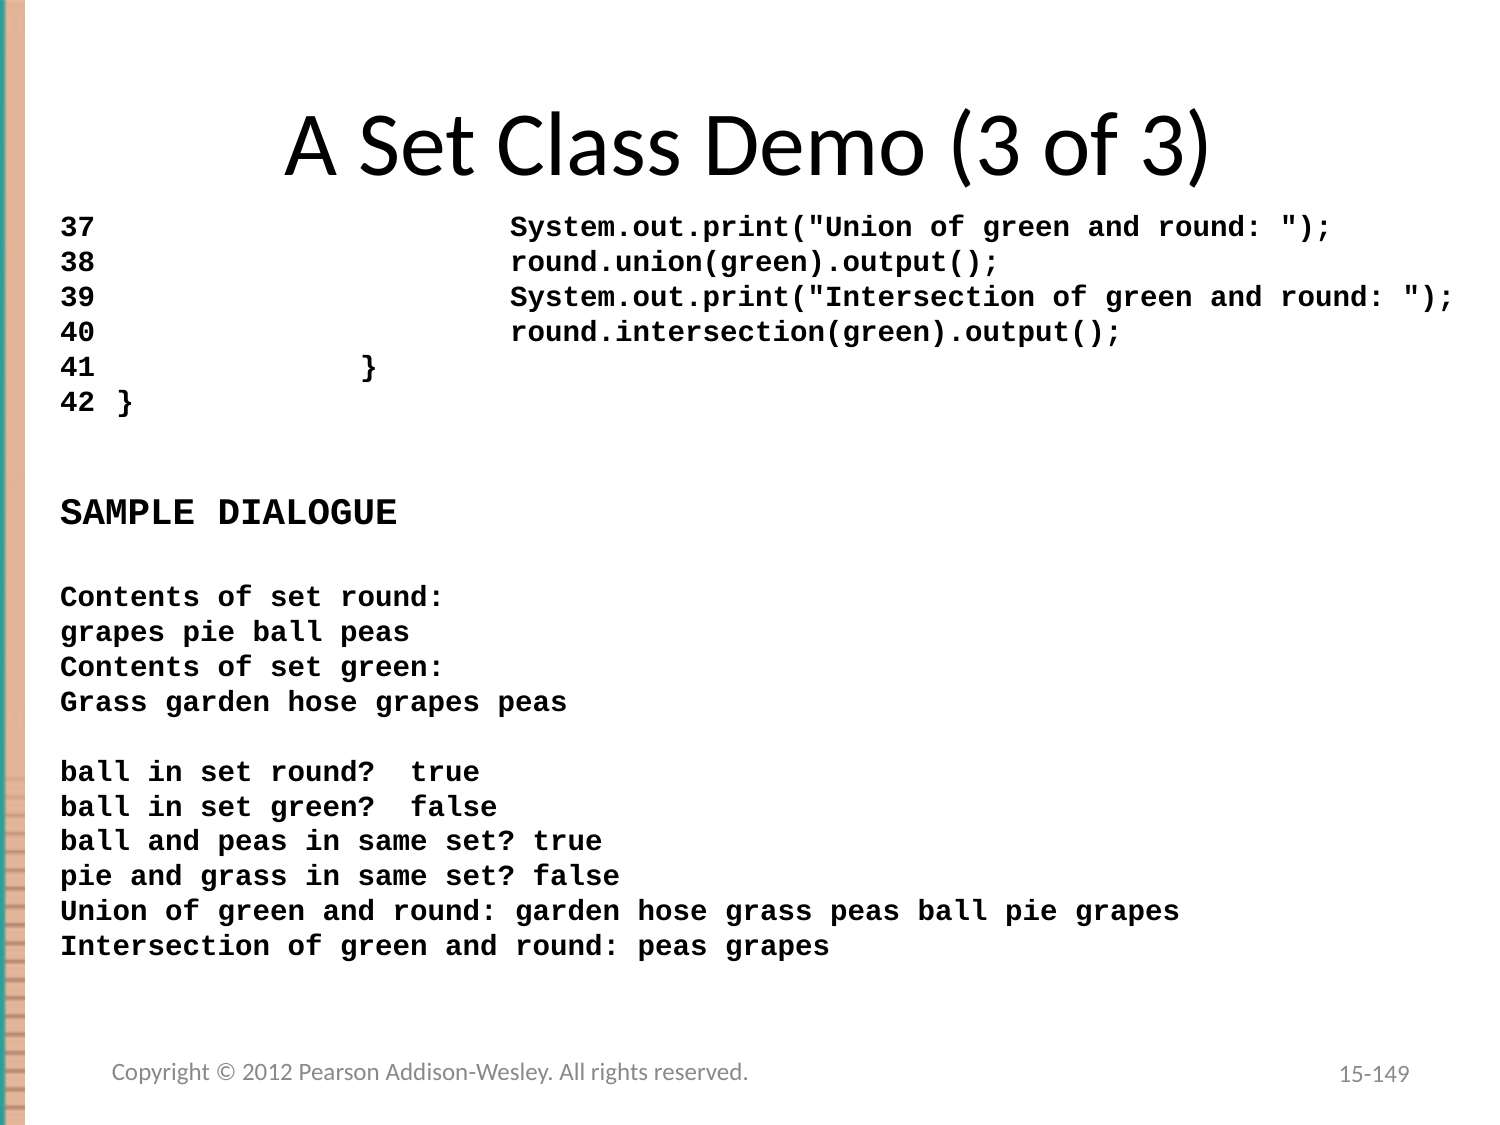

# A Set Class Demo (3 of 3)
37			System.out.print("Union of green and round: ");
38			round.union(green).output();
39			System.out.print("Intersection of green and round: ");
40			round.intersection(green).output();
41		}
}

SAMPLE DIALOGUE

Contents of set round:
grapes pie ball peas
Contents of set green:
Grass garden hose grapes peas

ball in set round?  true
ball in set green?  false
ball and peas in same set? true
pie and grass in same set? false
Union of green and round: garden hose grass peas ball pie grapes
Intersection of green and round: peas grapes

Copyright © 2012 Pearson Addison-Wesley. All rights reserved.
15-149